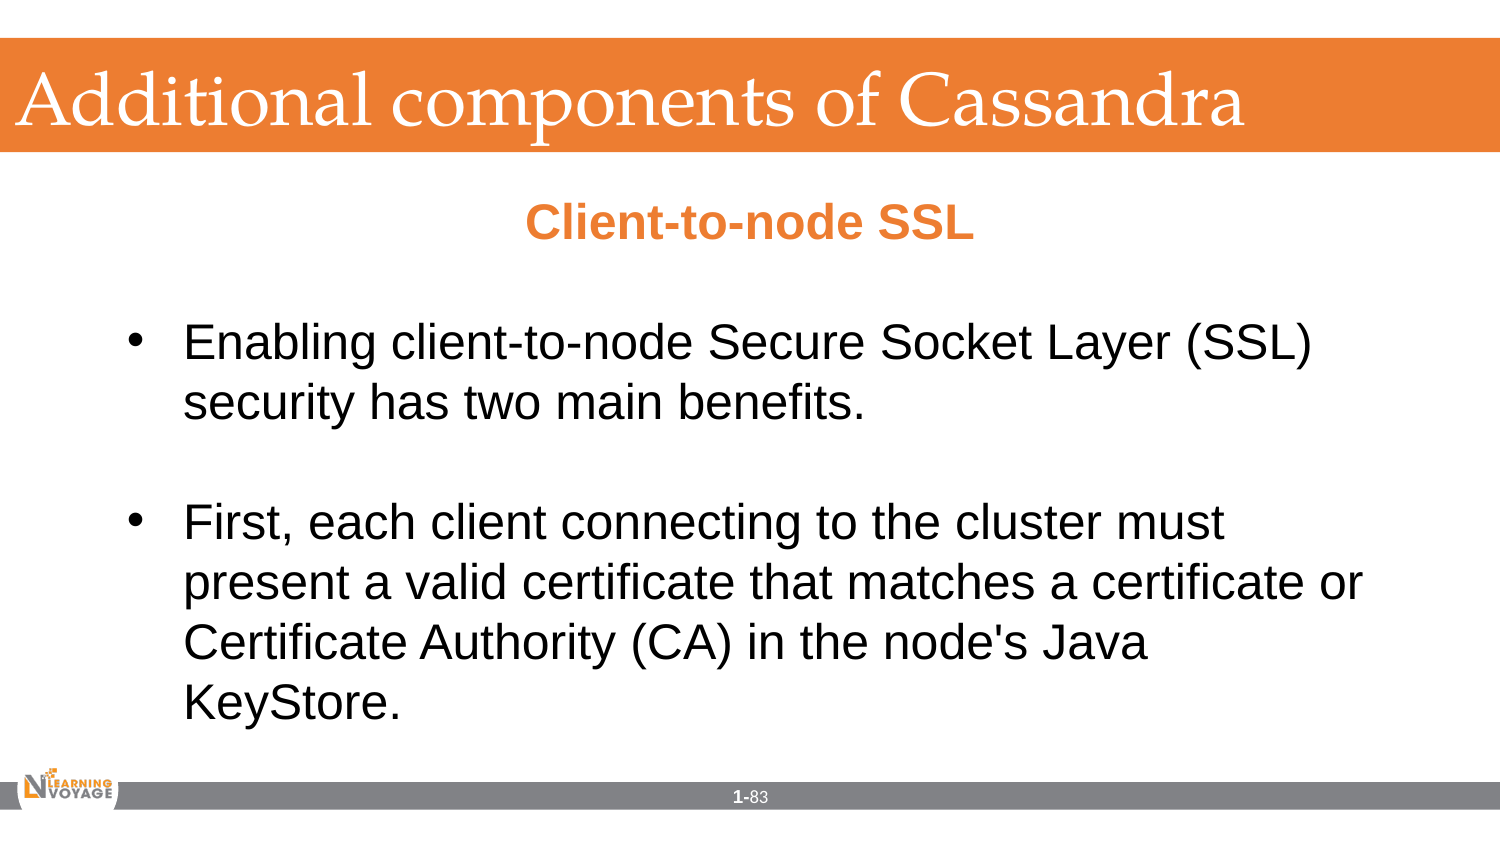

Additional components of Cassandra
Client-to-node SSL

Enabling client-to-node Secure Socket Layer (SSL) security has two main benefits.

First, each client connecting to the cluster must present a valid certificate that matches a certificate or Certificate Authority (CA) in the node's Java KeyStore.
1-83